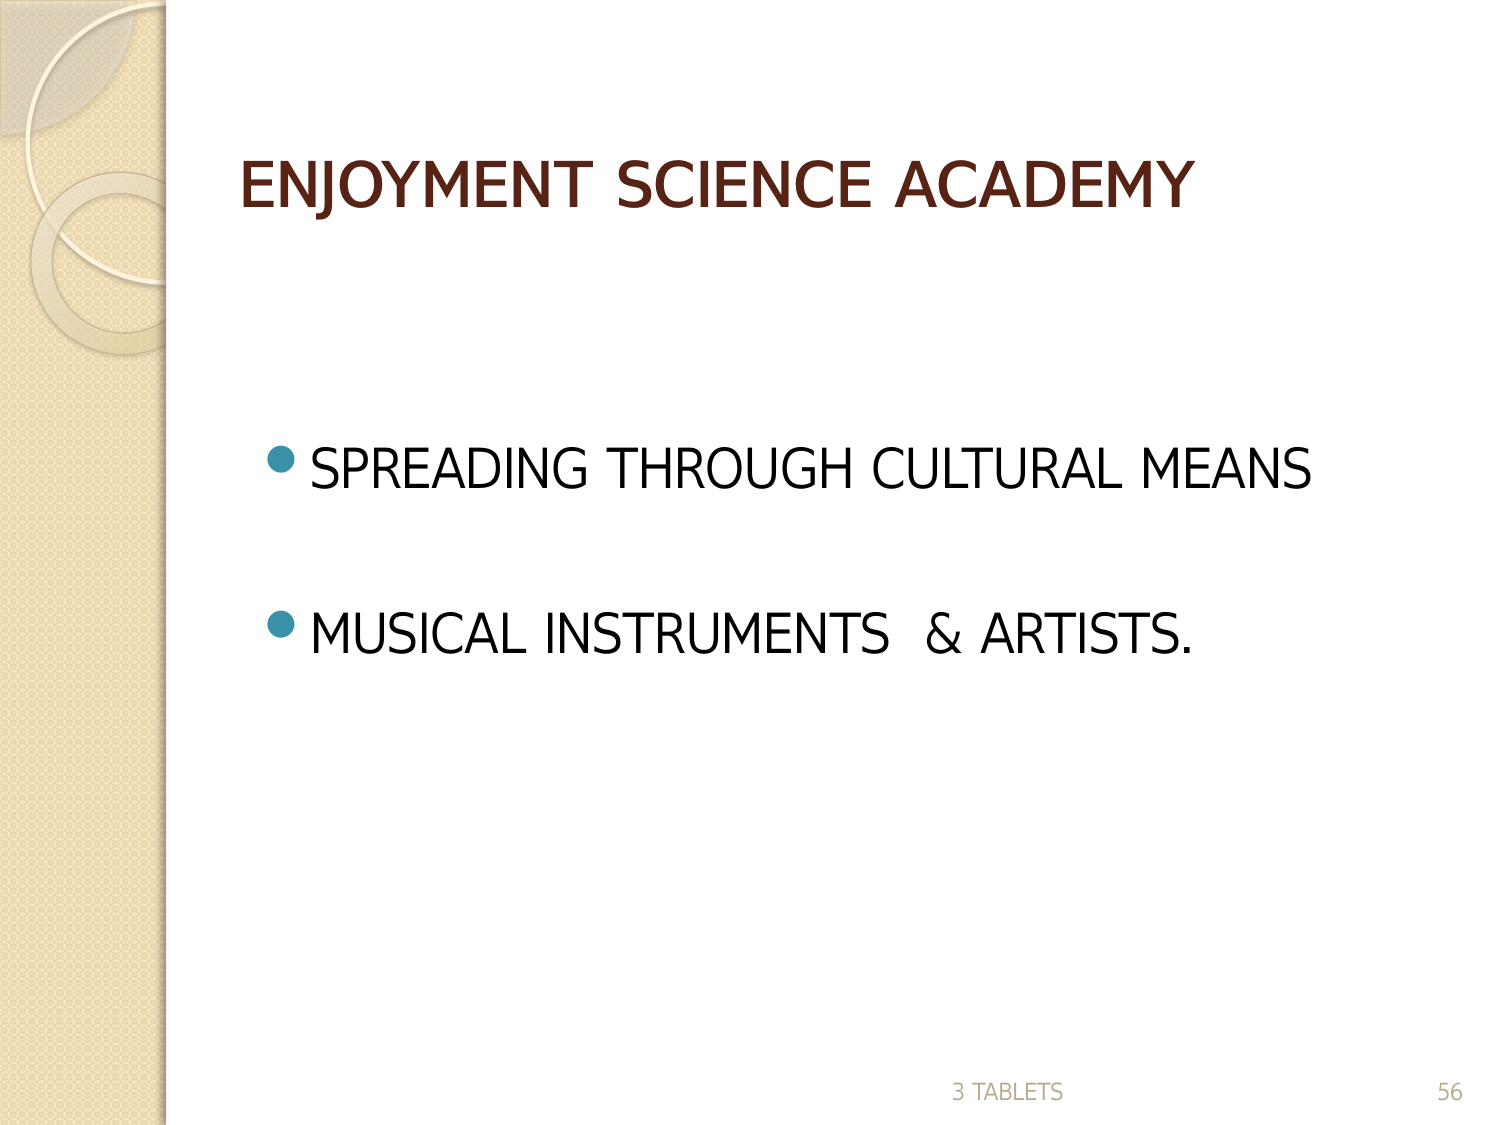

# ENJOYMENT SCIENCE ACADEMY

SPREADING THROUGH CULTURAL MEANS

MUSICAL INSTRUMENTS  & ARTISTS.
3 TABLETS
56